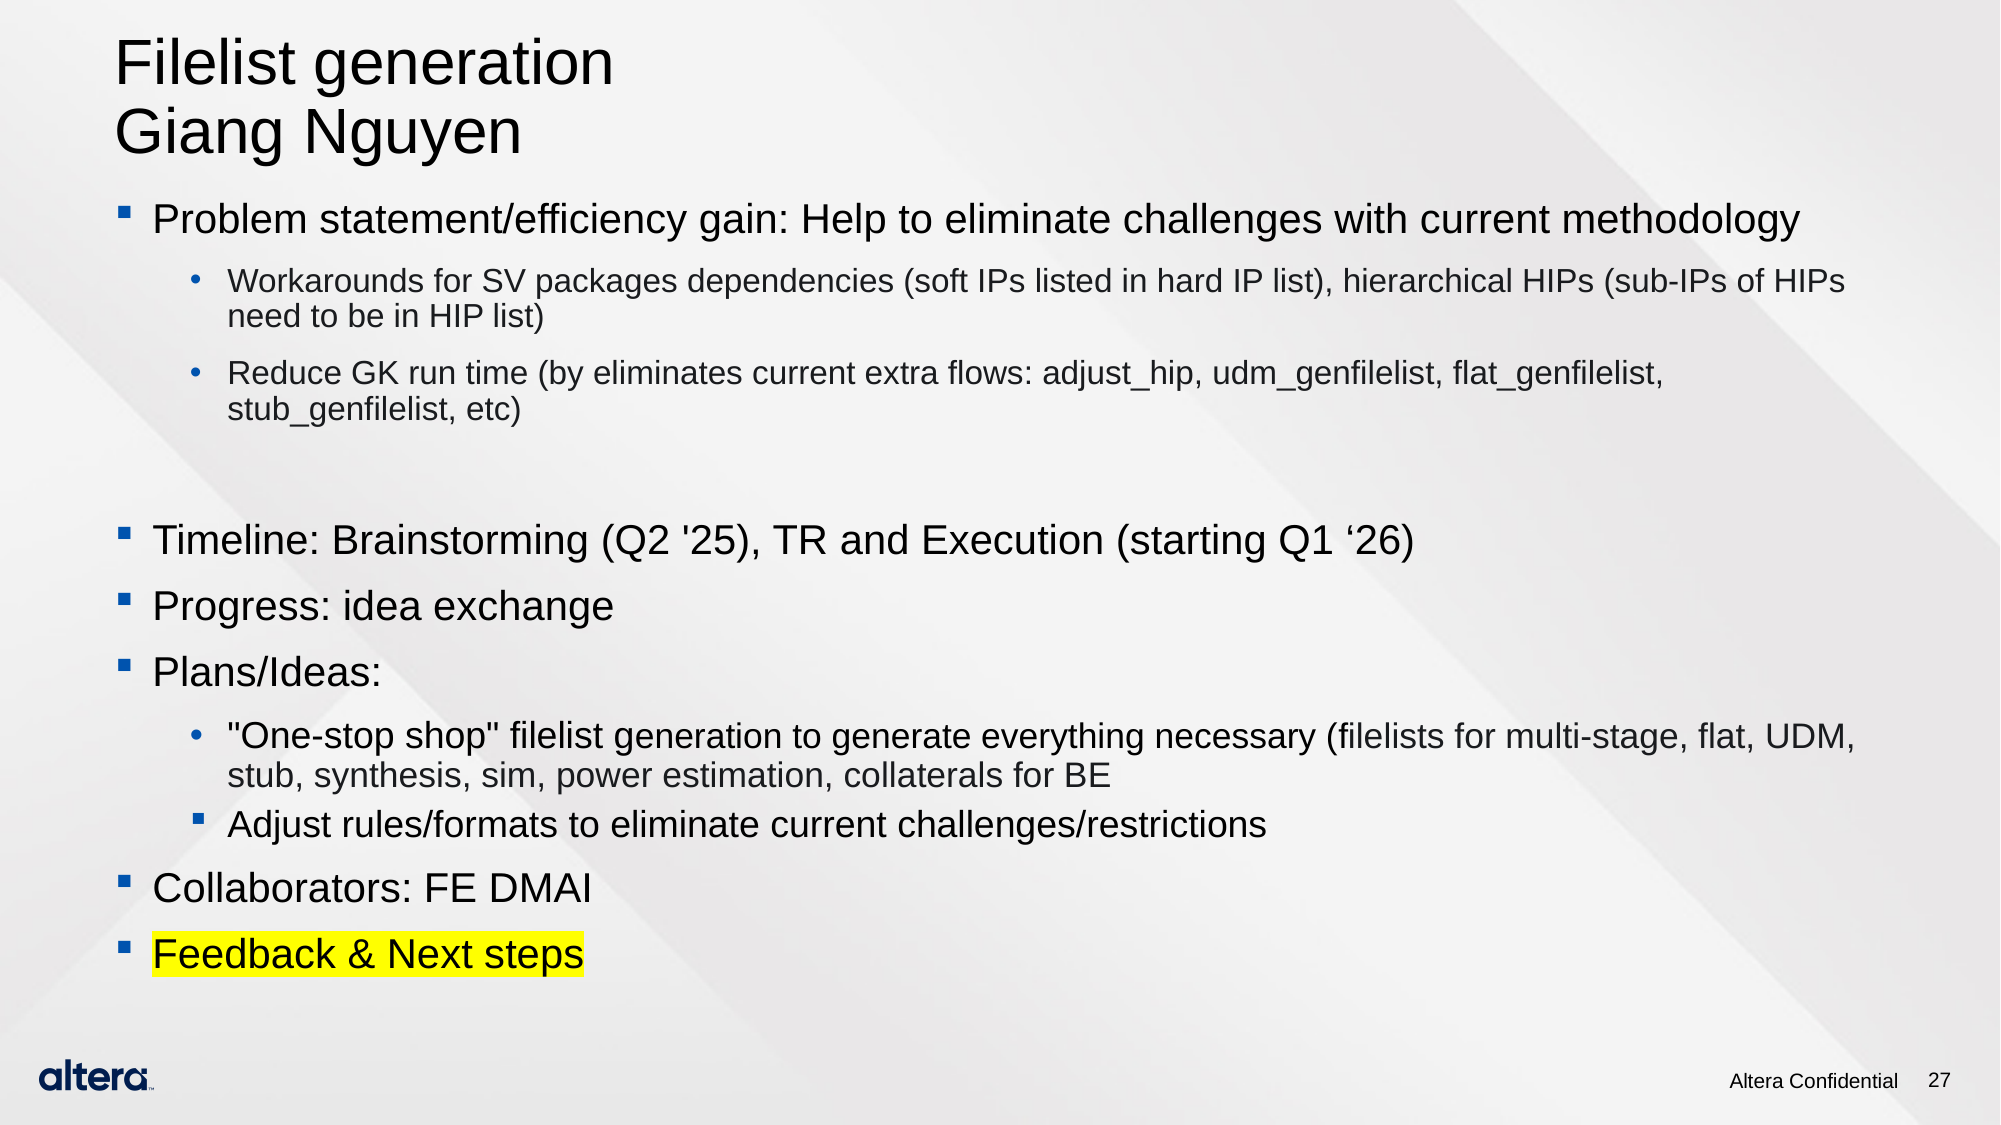

# Filelist generation Giang Nguyen
Problem statement/efficiency gain: Help to eliminate challenges with current methodology
Workarounds for SV packages dependencies (soft IPs listed in hard IP list), hierarchical HIPs (sub-IPs of HIPs need to be in HIP list)
Reduce GK run time (by eliminates current extra flows: adjust_hip, udm_genfilelist, flat_genfilelist, stub_genfilelist, etc)

Timeline: Brainstorming (Q2 '25), TR and Execution (starting Q1 ‘26)
Progress: idea exchange
Plans/Ideas:
"One-stop shop" filelist generation to generate everything necessary (filelists for multi-stage, flat, UDM, stub, synthesis, sim, power estimation, collaterals for BE
Adjust rules/formats to eliminate current challenges/restrictions
Collaborators: FE DMAI
Feedback & Next steps